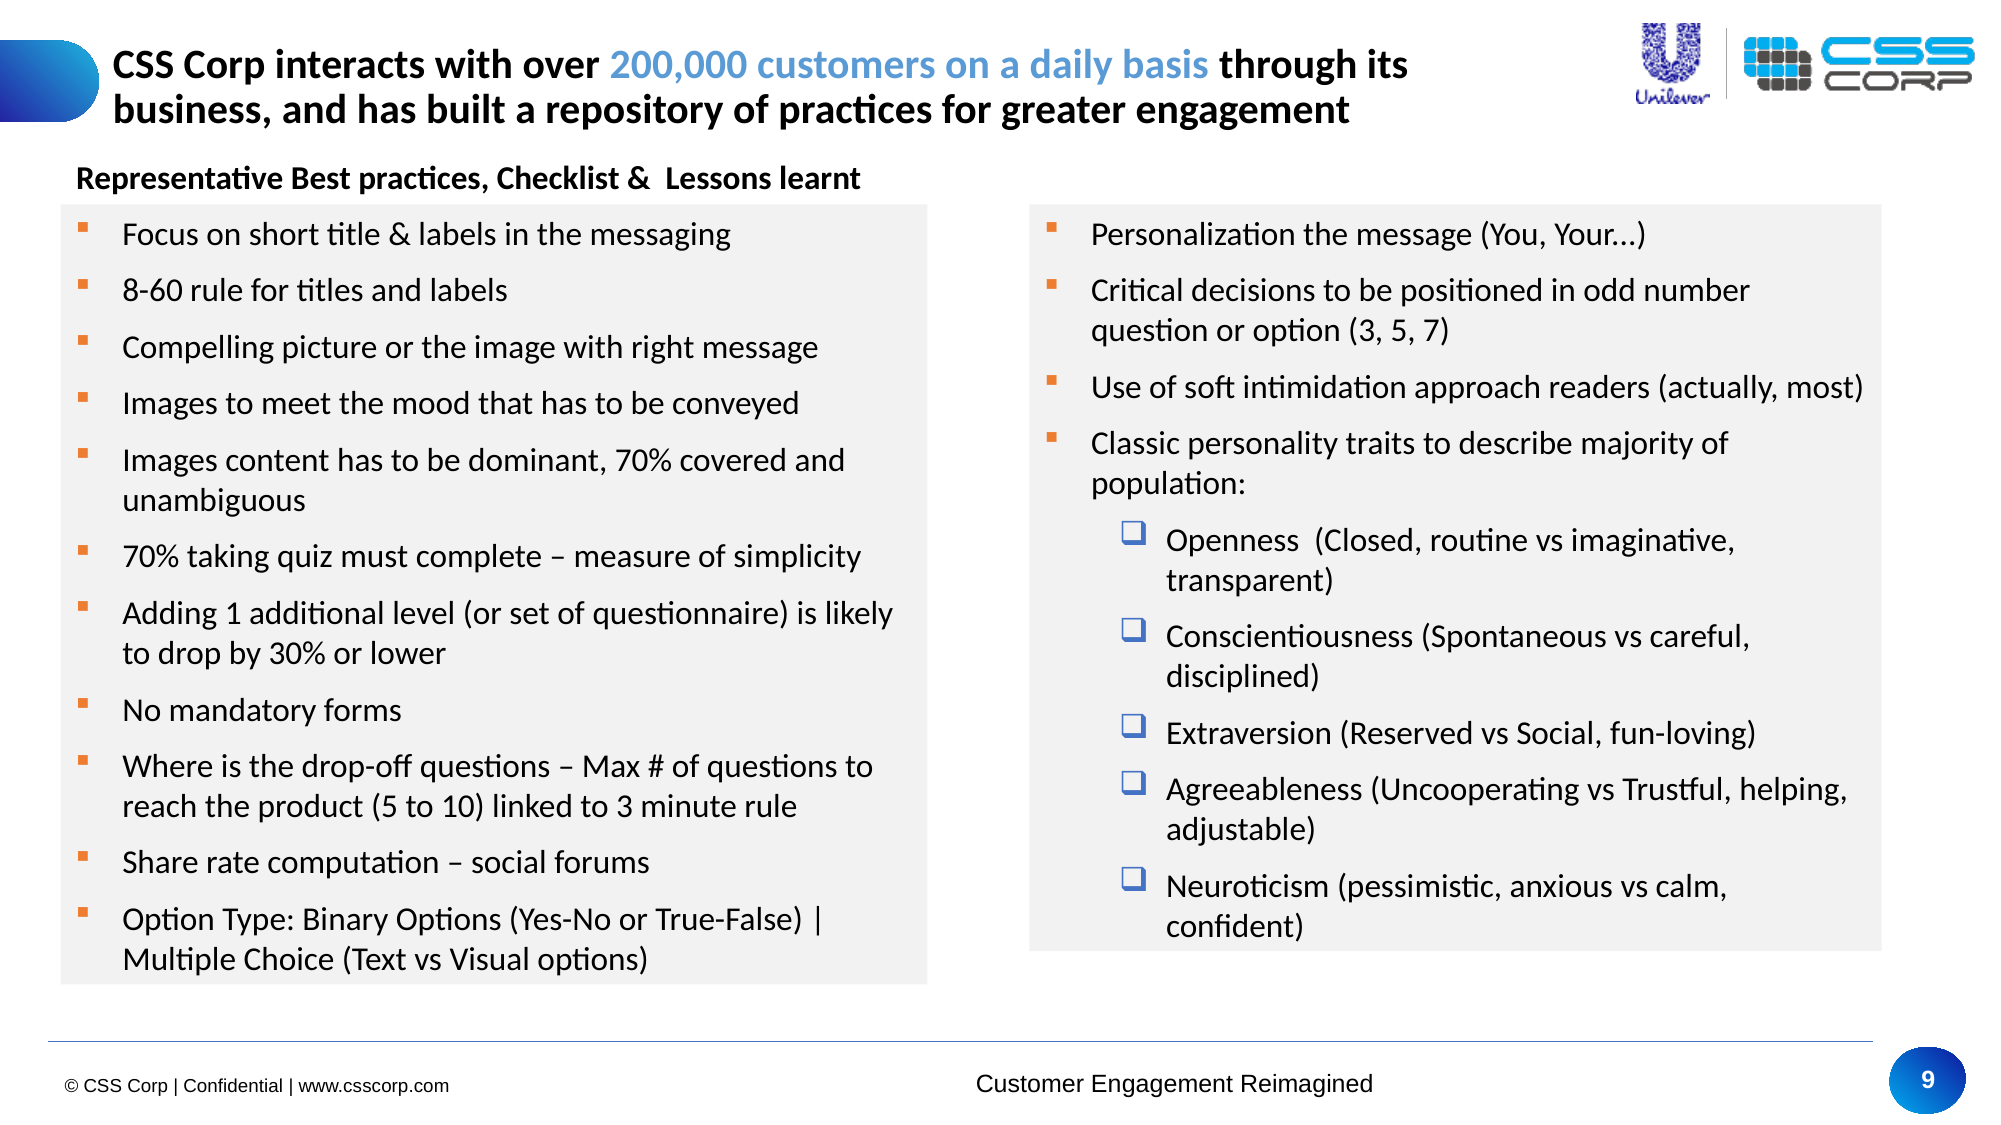

CSS Corp interacts with over 200,000 customers on a daily basis through its business, and has built a repository of practices for greater engagement
Representative Best practices, Checklist &  Lessons learnt
Focus on short title & labels in the messaging
8-60 rule for titles and labels
Compelling picture or the image with right message
Images to meet the mood that has to be conveyed
Images content has to be dominant, 70% covered and unambiguous
70% taking quiz must complete – measure of simplicity
Adding 1 additional level (or set of questionnaire) is likely to drop by 30% or lower
No mandatory forms
Where is the drop-off questions – Max # of questions to reach the product (5 to 10) linked to 3 minute rule
Share rate computation – social forums
Option Type: Binary Options (Yes-No or True-False) | Multiple Choice (Text vs Visual options)
Personalization the message (You, Your...)
Critical decisions to be positioned in odd number question or option (3, 5, 7)
Use of soft intimidation approach readers (actually, most)
Classic personality traits to describe majority of population:
Openness  (Closed, routine vs imaginative, transparent)
Conscientiousness (Spontaneous vs careful, disciplined)
Extraversion (Reserved vs Social, fun-loving)
Agreeableness (Uncooperating vs Trustful, helping, adjustable)
Neuroticism (pessimistic, anxious vs calm, confident)